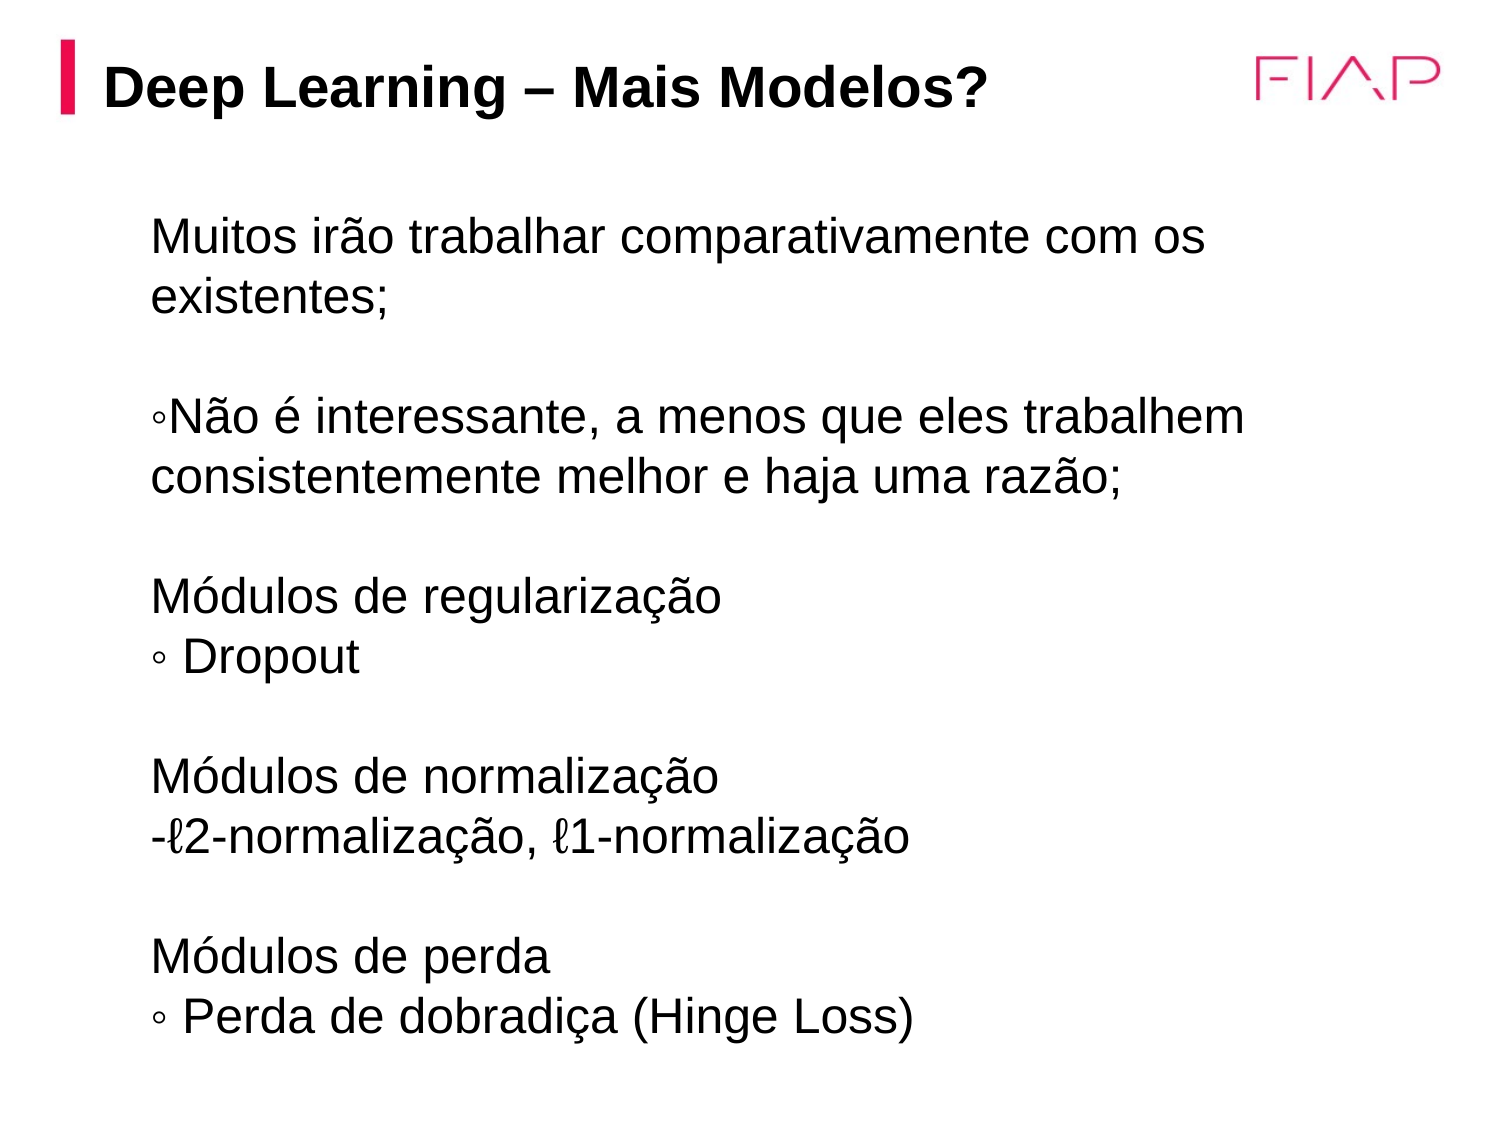

# Deep Learning – Mais Modelos?
Muitos irão trabalhar comparativamente com os existentes;

◦Não é interessante, a menos que eles trabalhem consistentemente melhor e haja uma razão;

Módulos de regularização
◦ Dropout

Módulos de normalização
-ℓ2-normalização, ℓ1-normalização

Módulos de perda
◦ Perda de dobradiça (Hinge Loss)